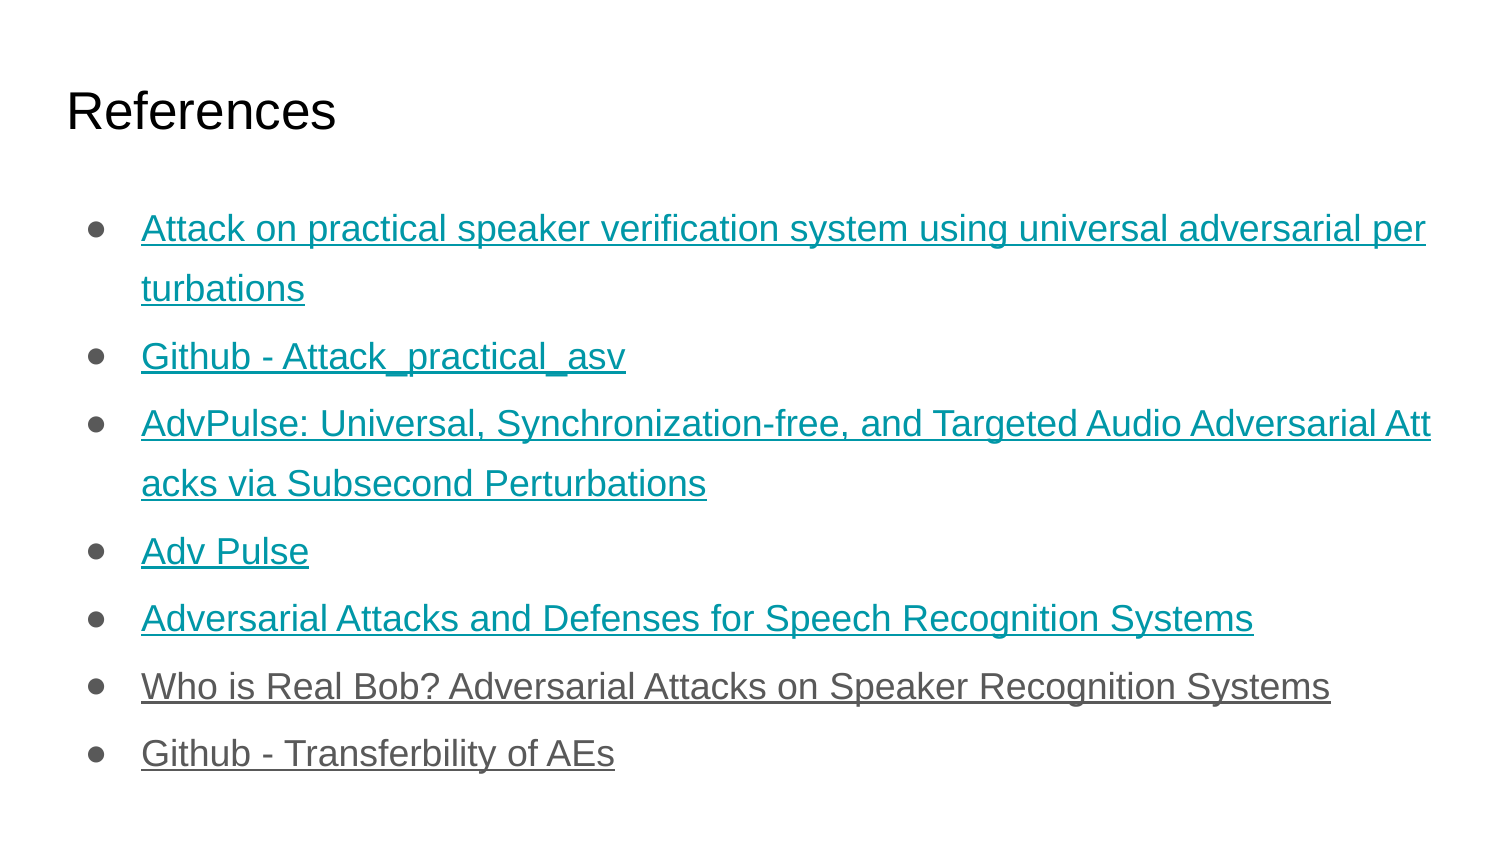

# References
Attack on practical speaker verification system using universal adversarial perturbations
Github - Attack_practical_asv
AdvPulse: Universal, Synchronization-free, and Targeted Audio Adversarial Attacks via Subsecond Perturbations
Adv Pulse
Adversarial Attacks and Defenses for Speech Recognition Systems
Who is Real Bob? Adversarial Attacks on Speaker Recognition Systems
Github - Transferbility of AEs